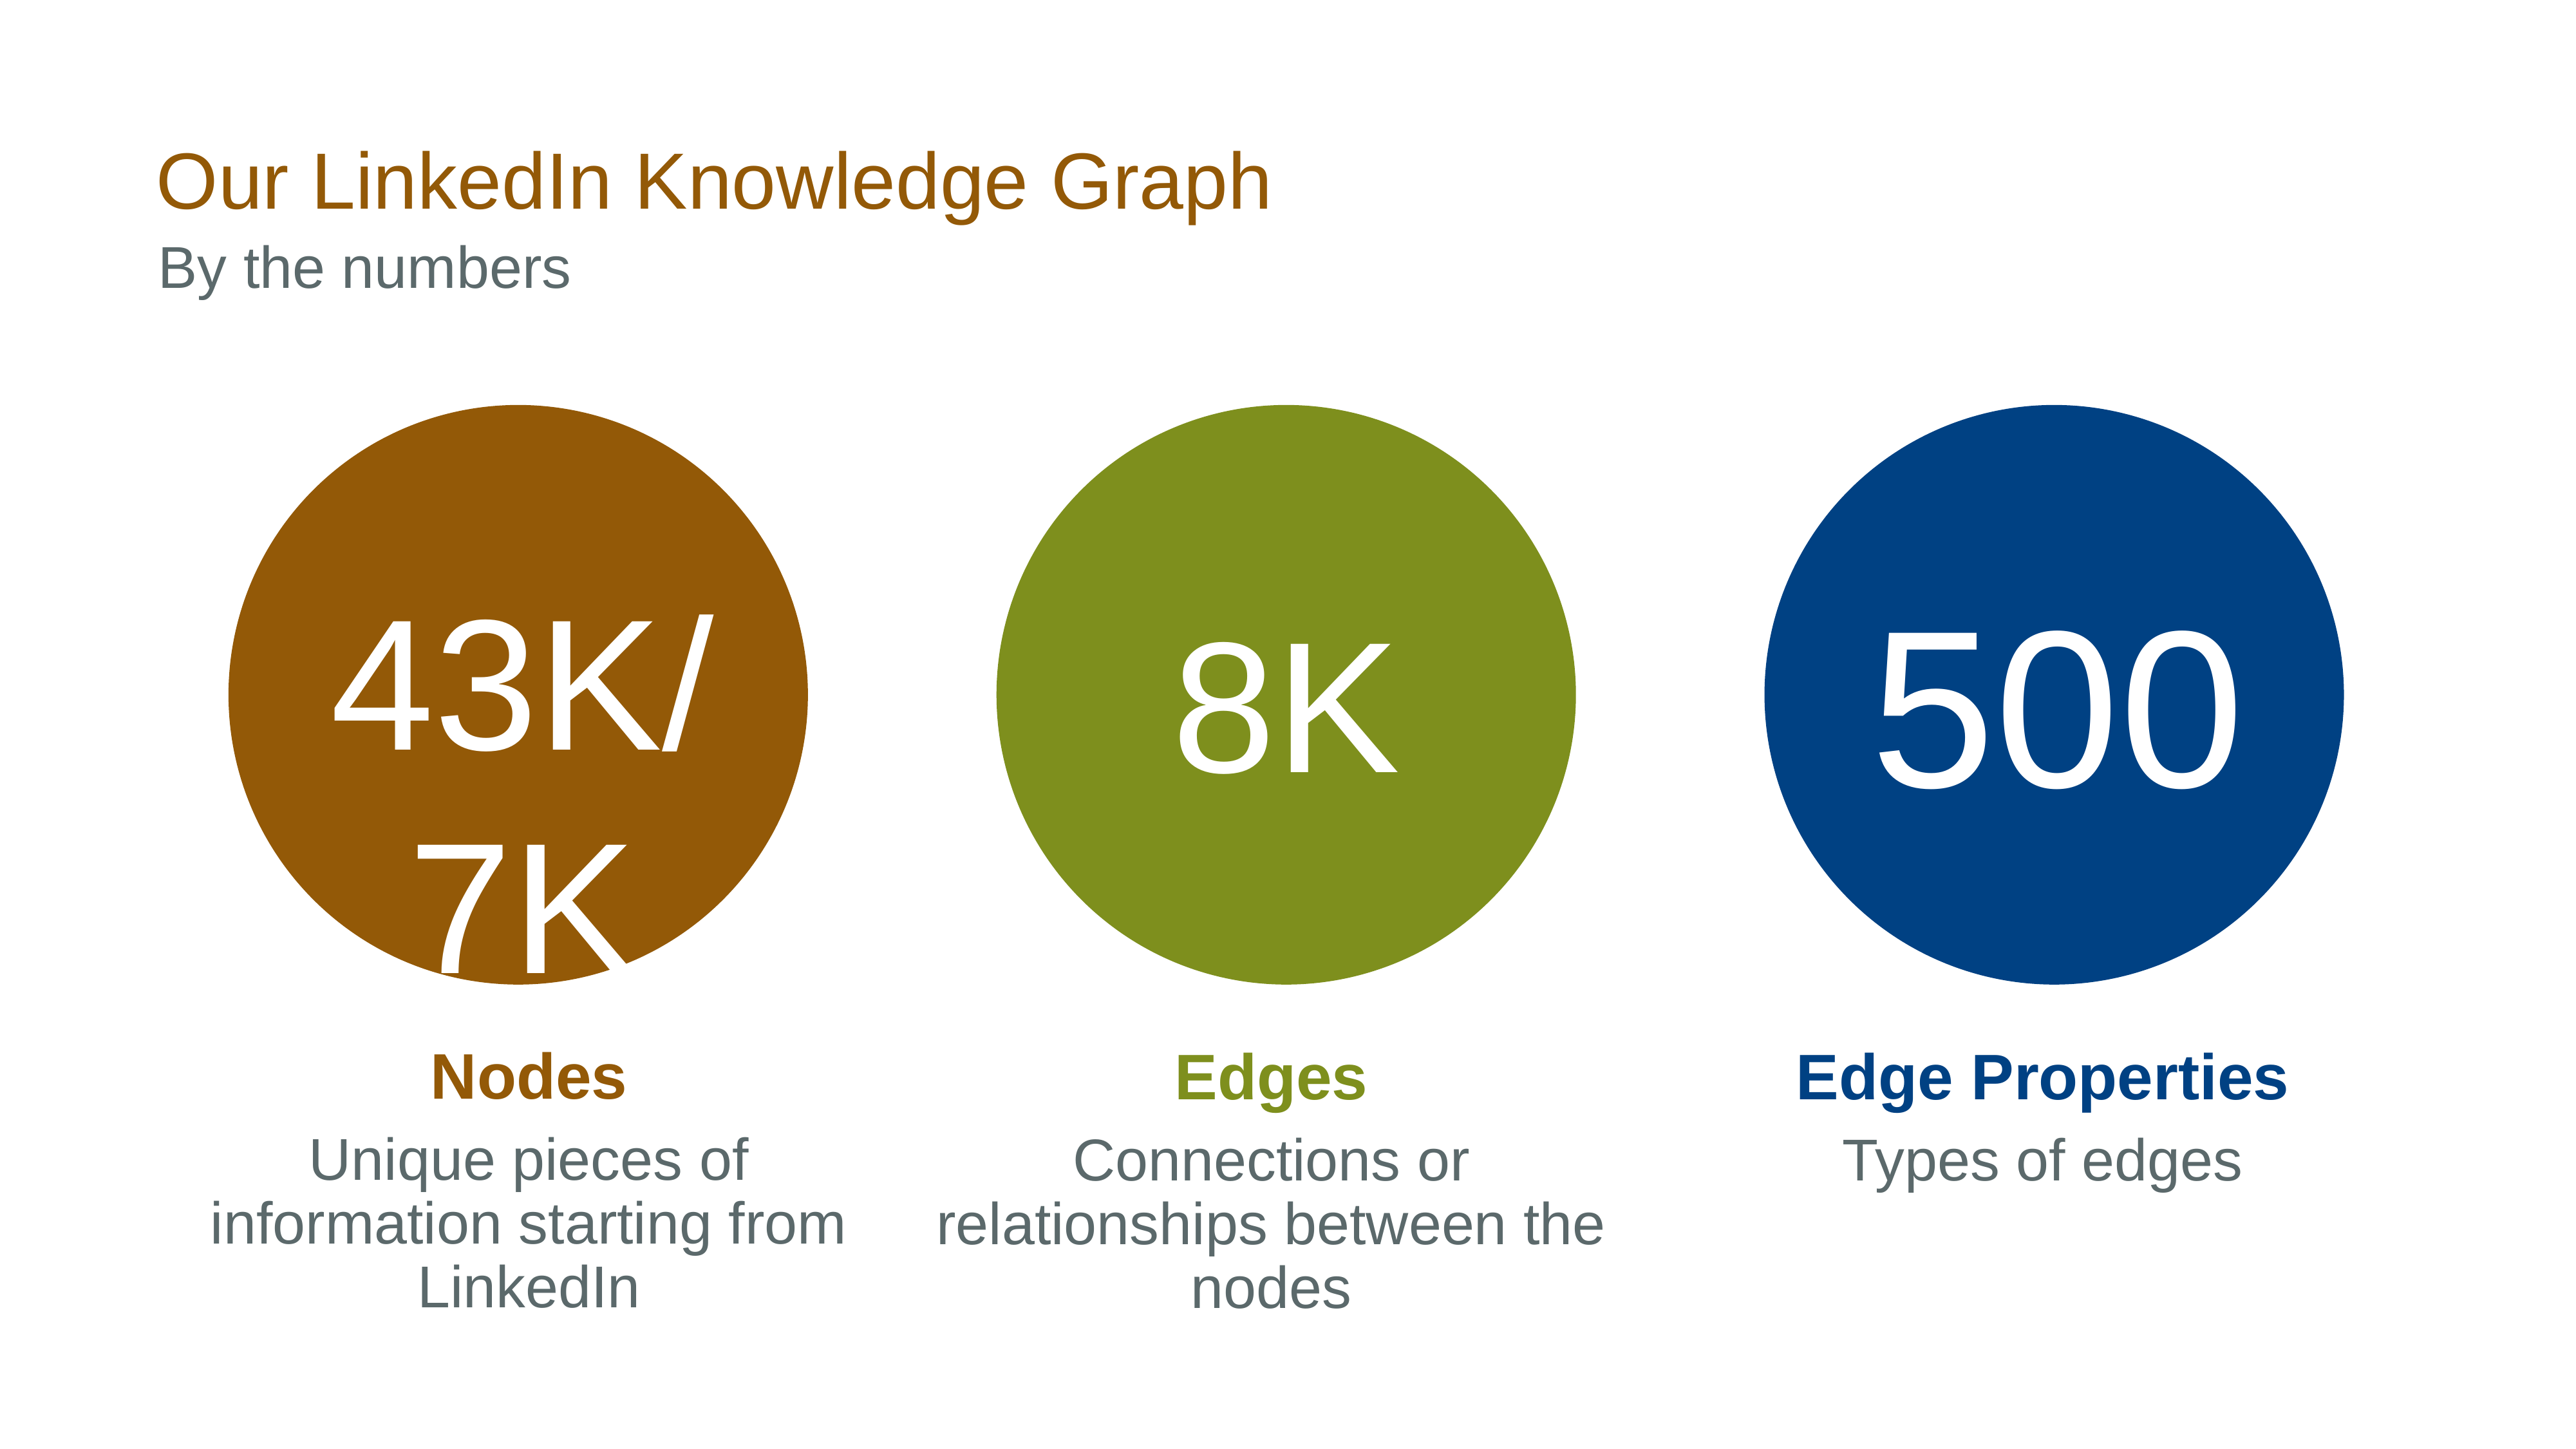

Our LinkedIn Knowledge Graph
By the numbers

43K/7K
500
8K
Nodes
Unique pieces of information starting from LinkedIn

Edges
Connections or relationships between the nodes
Edge Properties
Types of edges